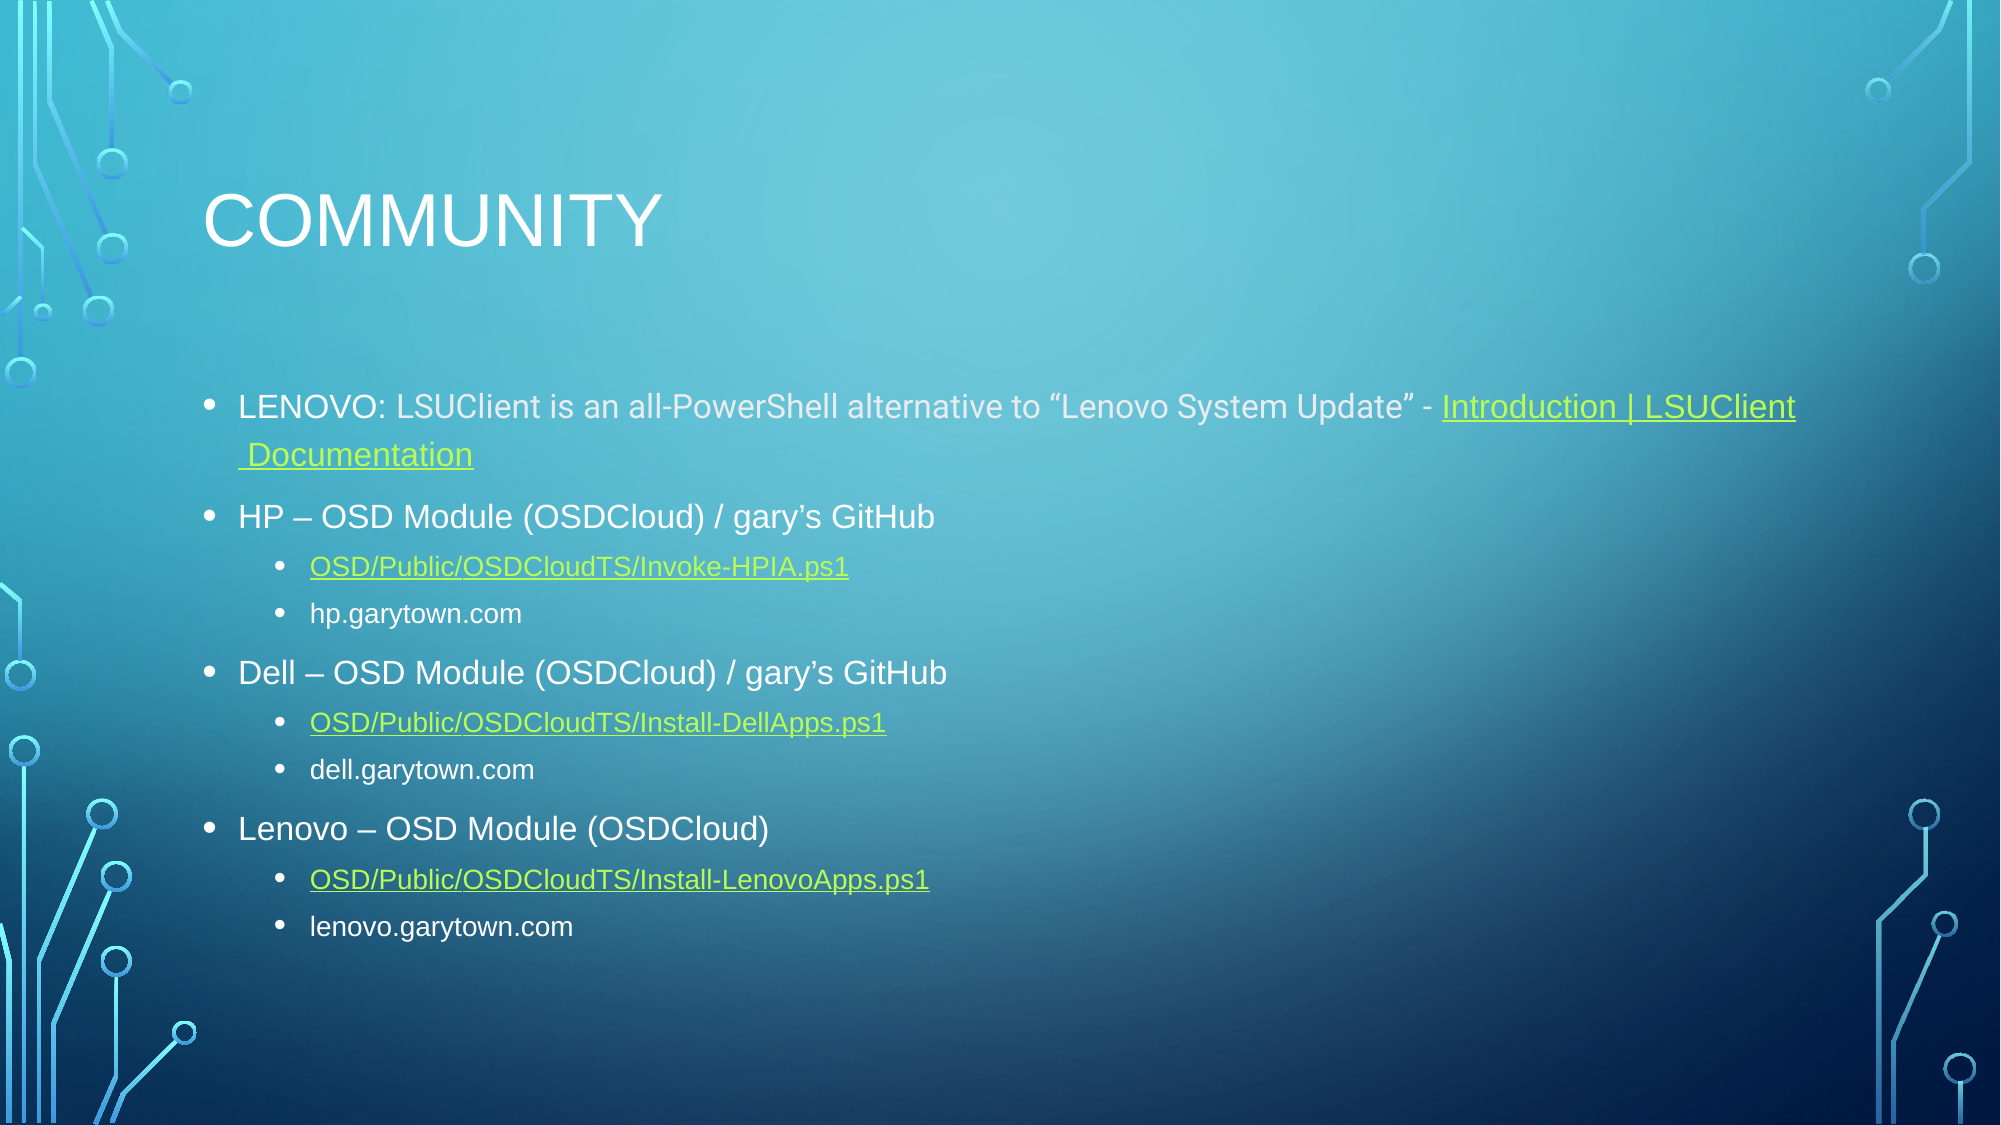

# Community
LENOVO: LSUClient is an all-PowerShell alternative to “Lenovo System Update” - Introduction | LSUClient Documentation
HP – OSD Module (OSDCloud) / gary’s GitHub
OSD/Public/OSDCloudTS/Invoke-HPIA.ps1
hp.garytown.com
Dell – OSD Module (OSDCloud) / gary’s GitHub
OSD/Public/OSDCloudTS/Install-DellApps.ps1
dell.garytown.com
Lenovo – OSD Module (OSDCloud)
OSD/Public/OSDCloudTS/Install-LenovoApps.ps1
lenovo.garytown.com